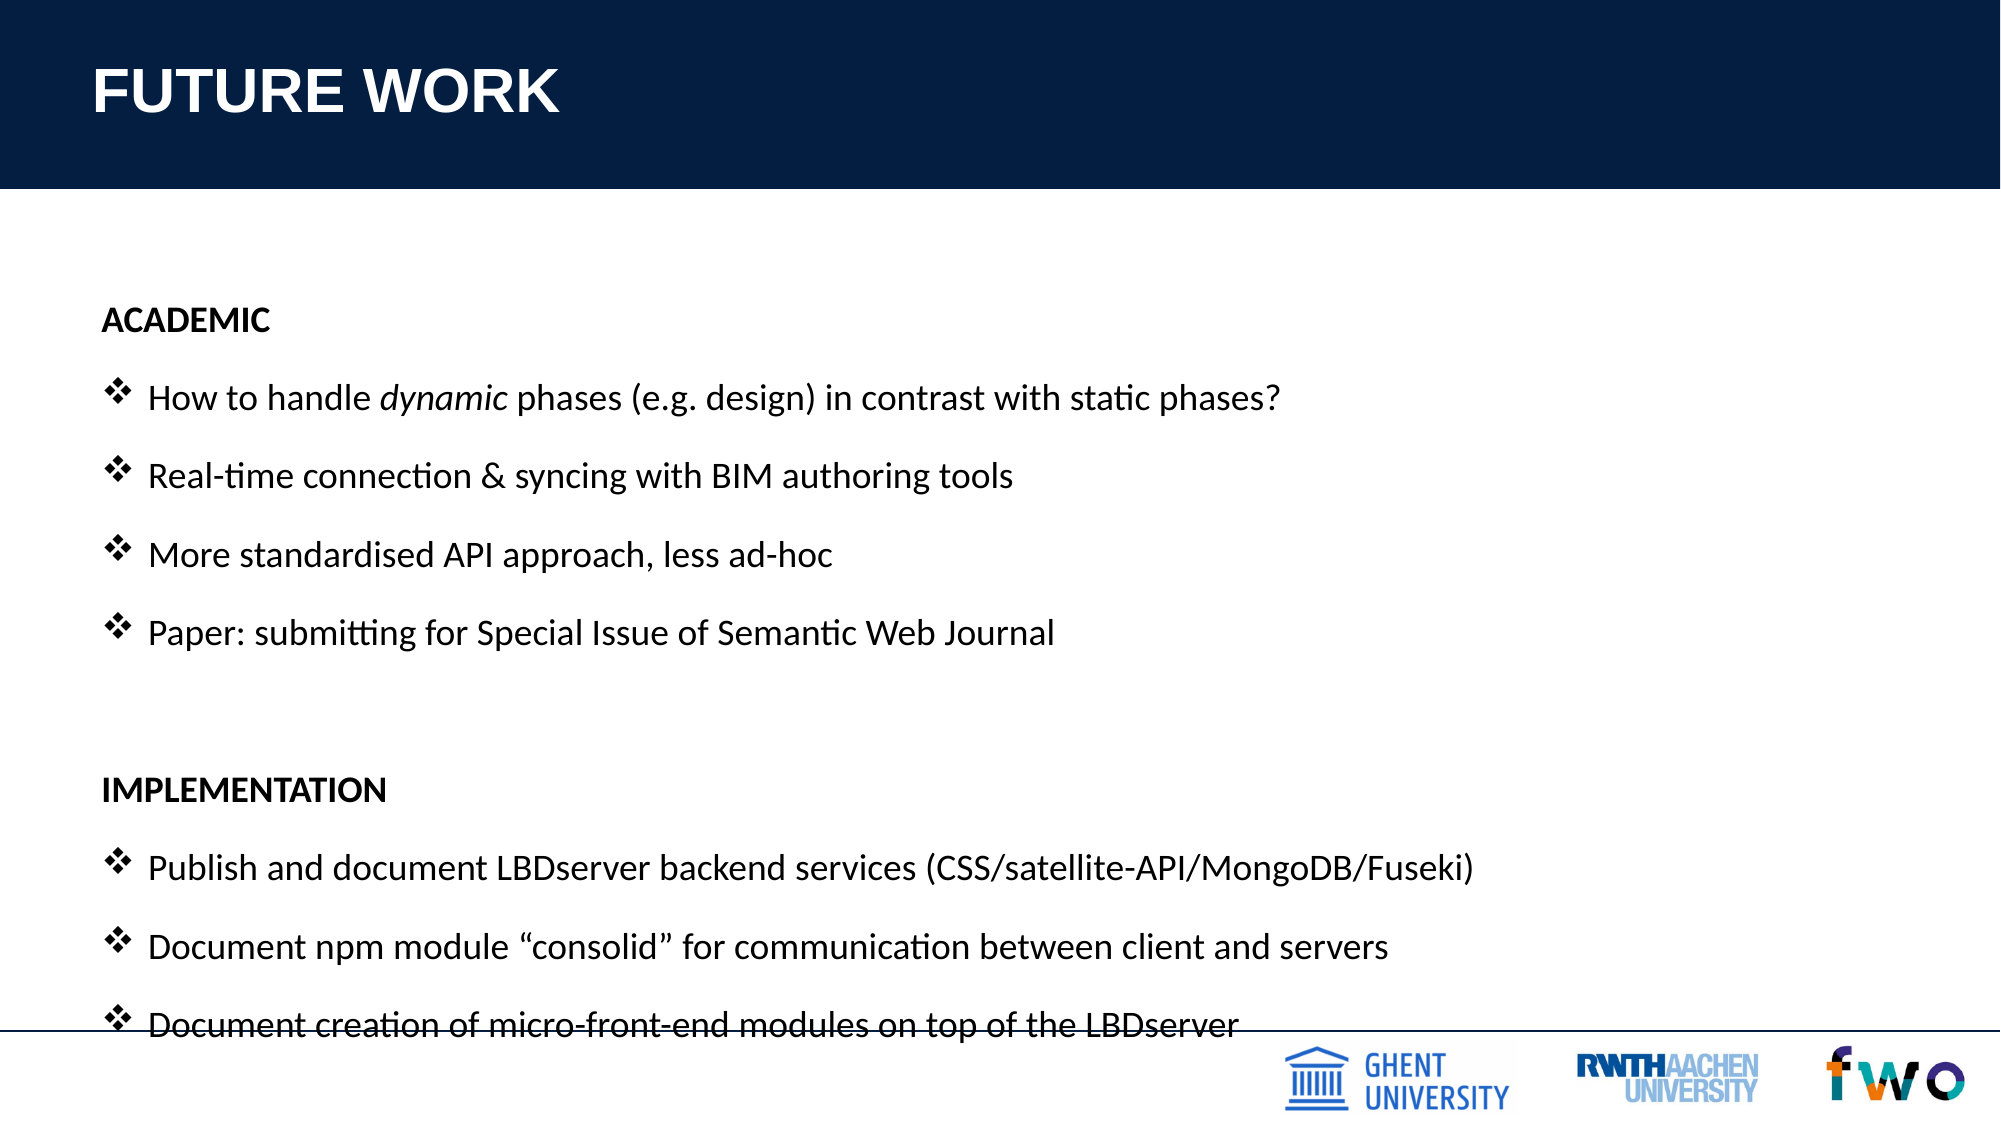

# Future work
ACADEMIC
How to handle dynamic phases (e.g. design) in contrast with static phases?
Real-time connection & syncing with BIM authoring tools
More standardised API approach, less ad-hoc
Paper: submitting for Special Issue of Semantic Web Journal

IMPLEMENTATION
Publish and document LBDserver backend services (CSS/satellite-API/MongoDB/Fuseki)
Document npm module “consolid” for communication between client and servers
Document creation of micro-front-end modules on top of the LBDserver